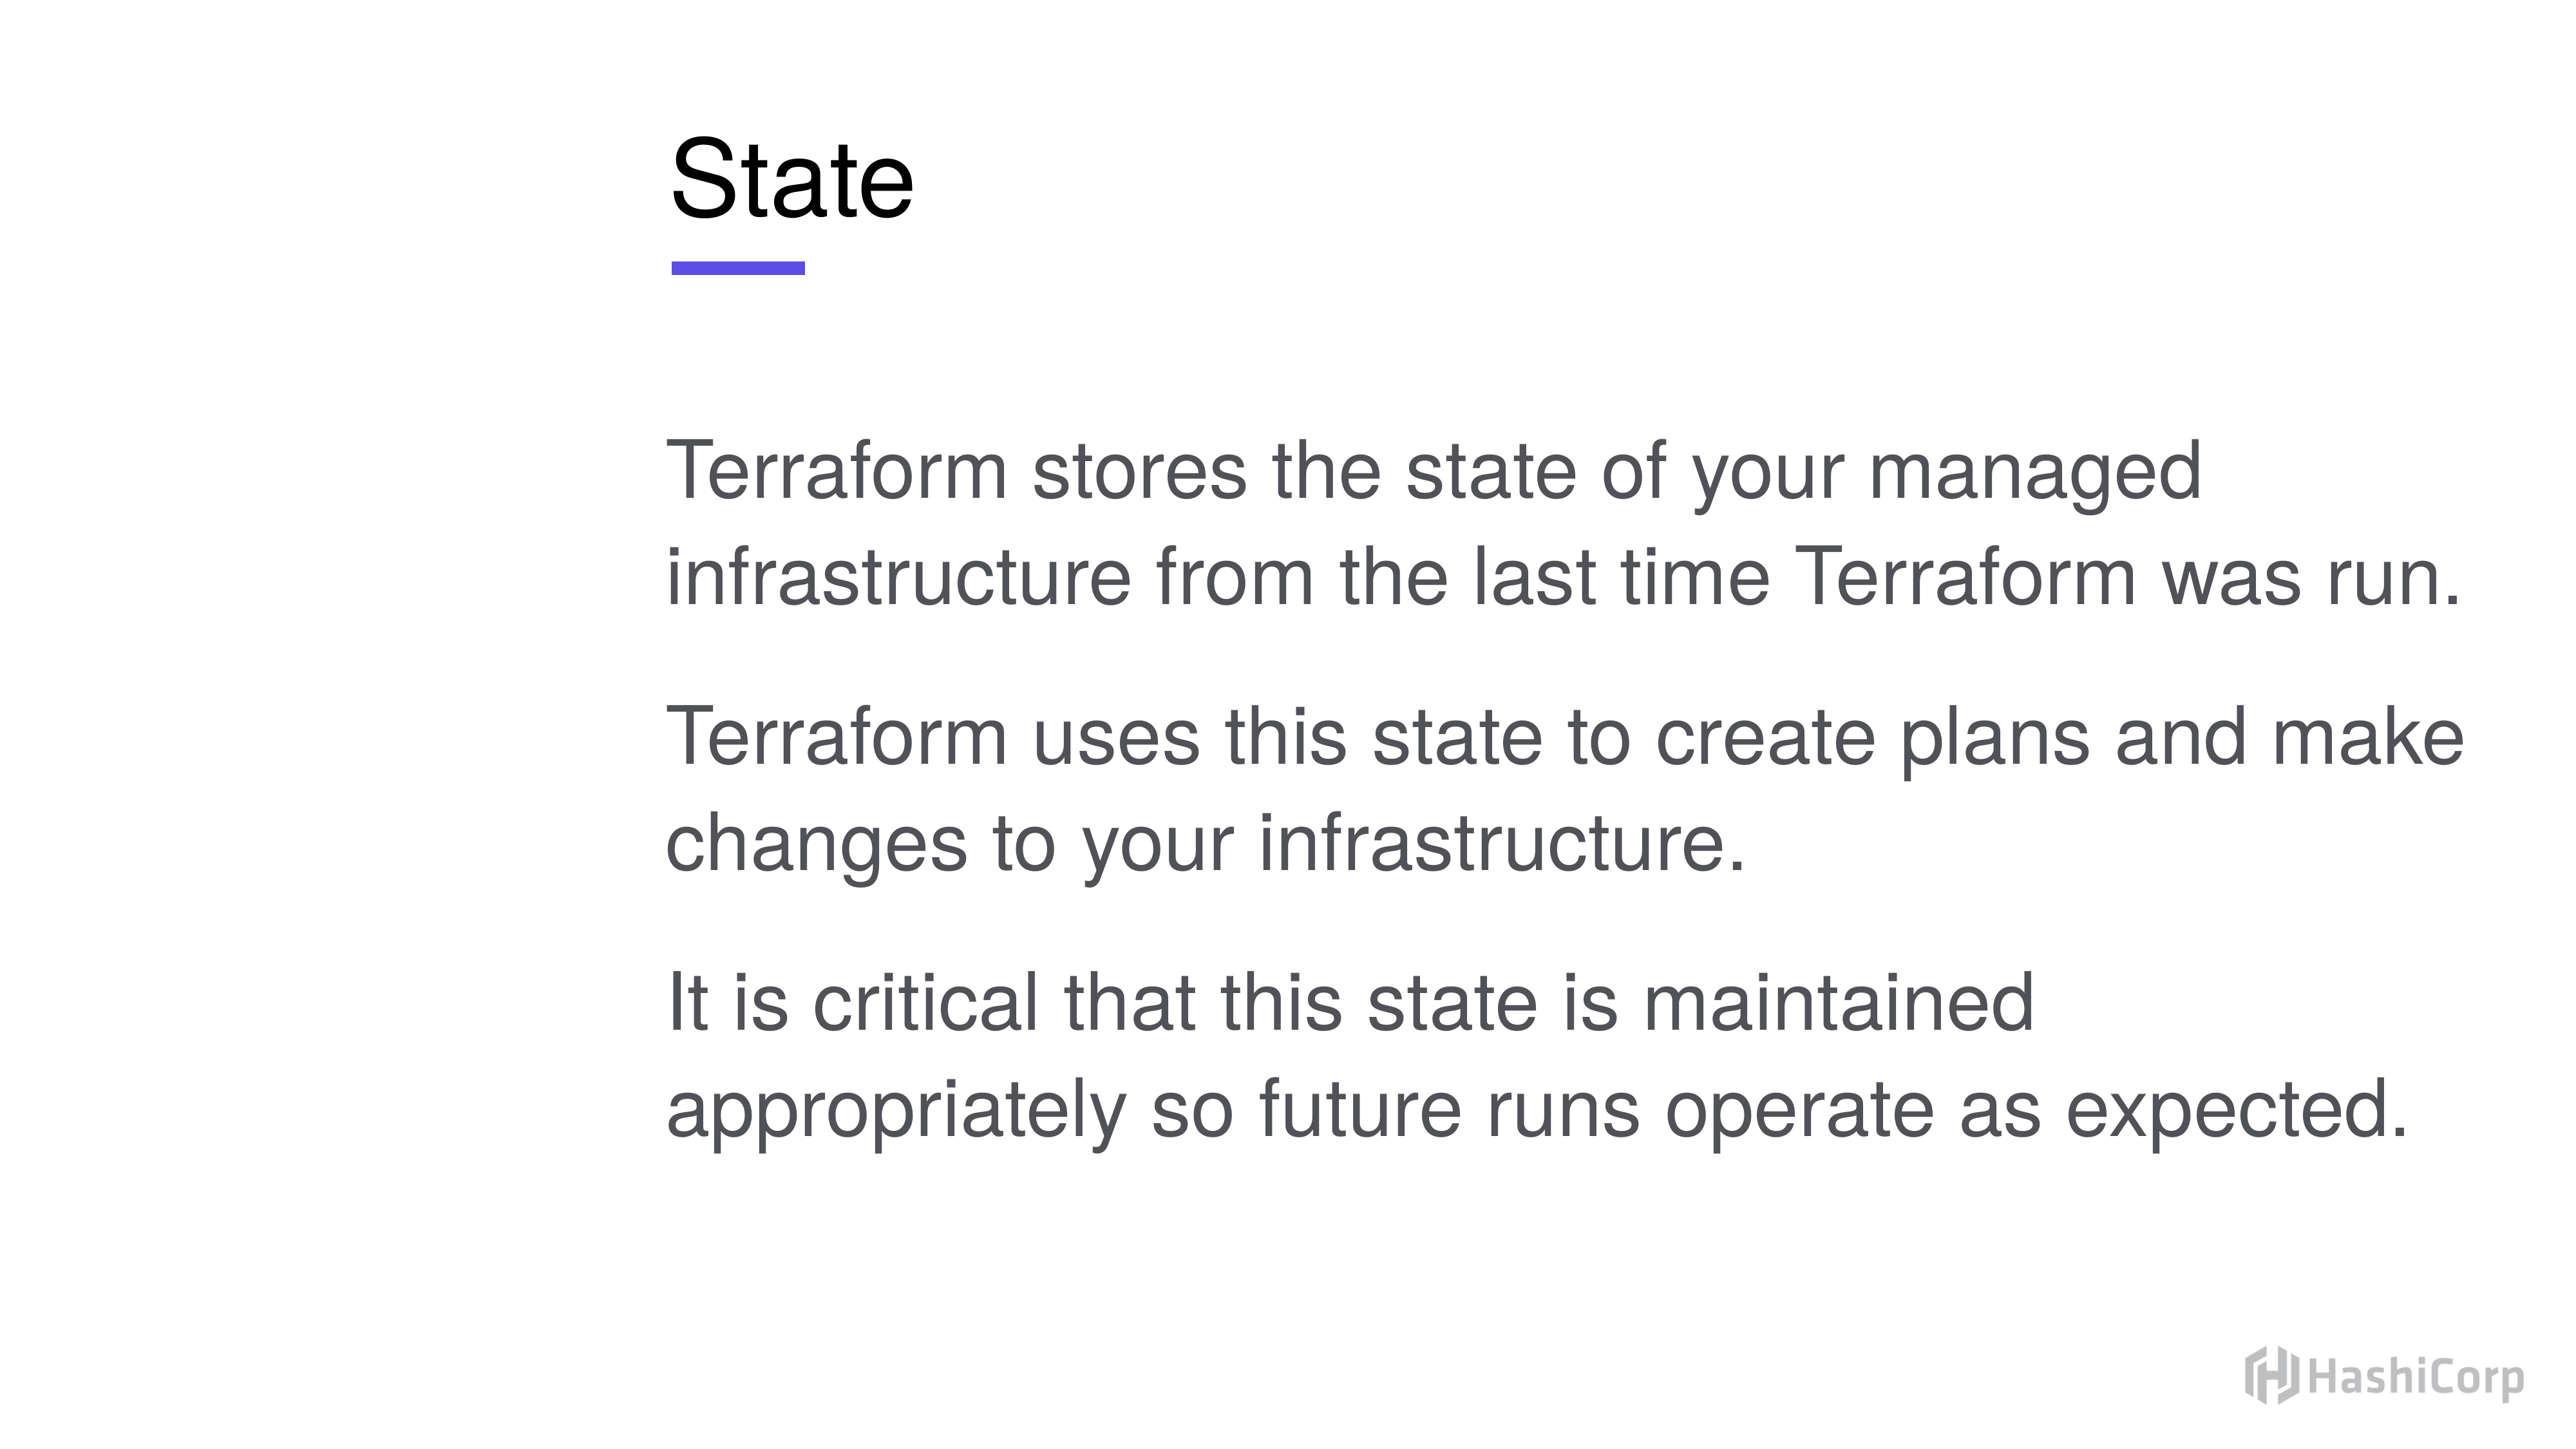

# State
Terraform stores the state of your managed infrastructure from the last time Terraform was run.
Terraform uses this state to create plans and make changes to your infrastructure.
It is critical that this state is maintained appropriately so future runs operate as expected.
243